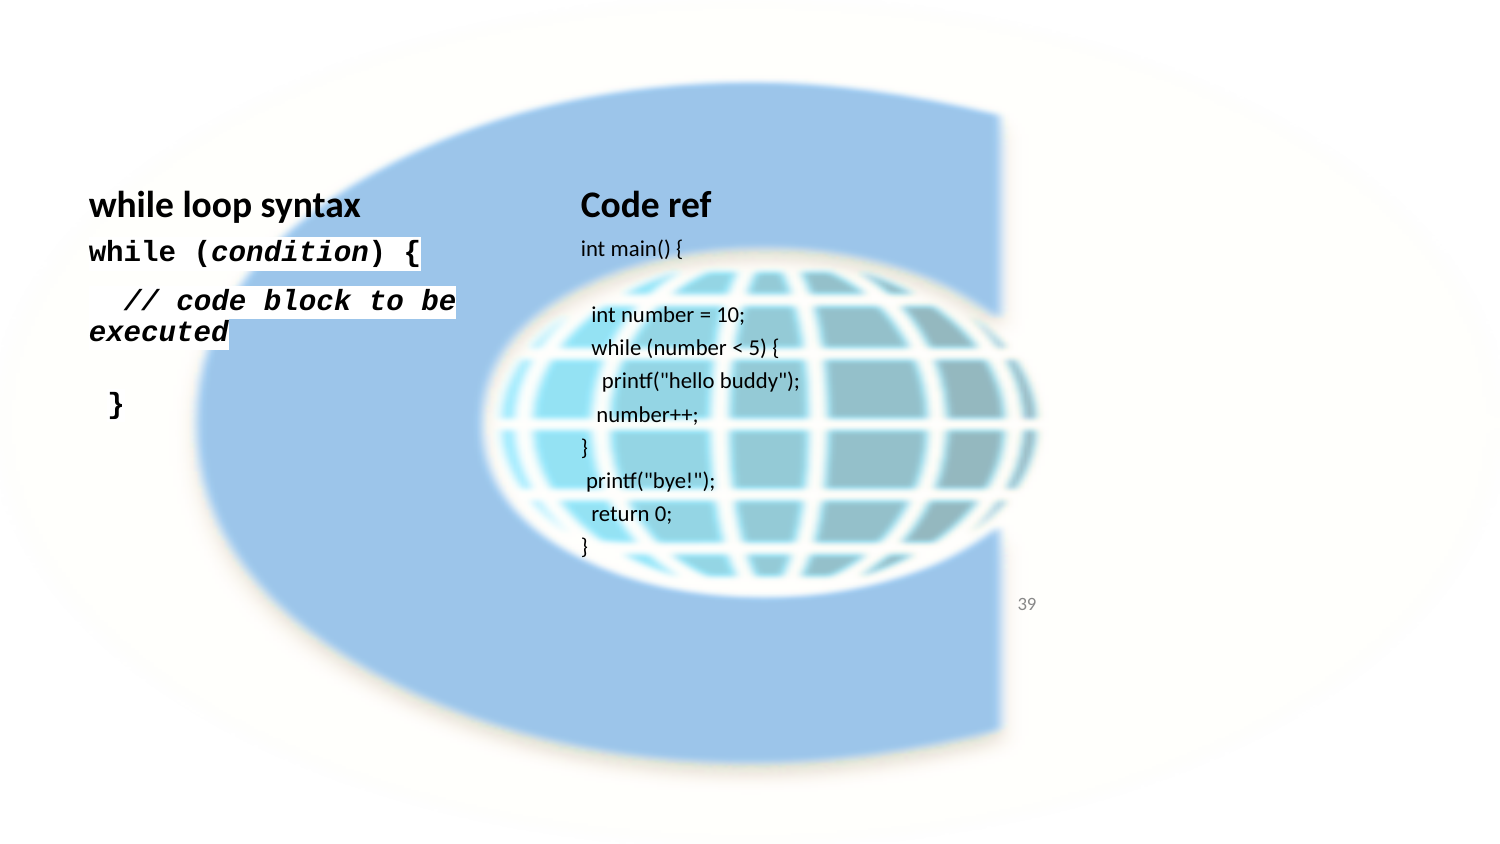

#
while loop syntax
Code ref
while (condition) {
  // code block to be executed
}

int main() {

  int number = 10;
  while (number < 5) {
    printf("hello buddy");
   number++;
}
 printf("bye!");
  return 0;
}
39